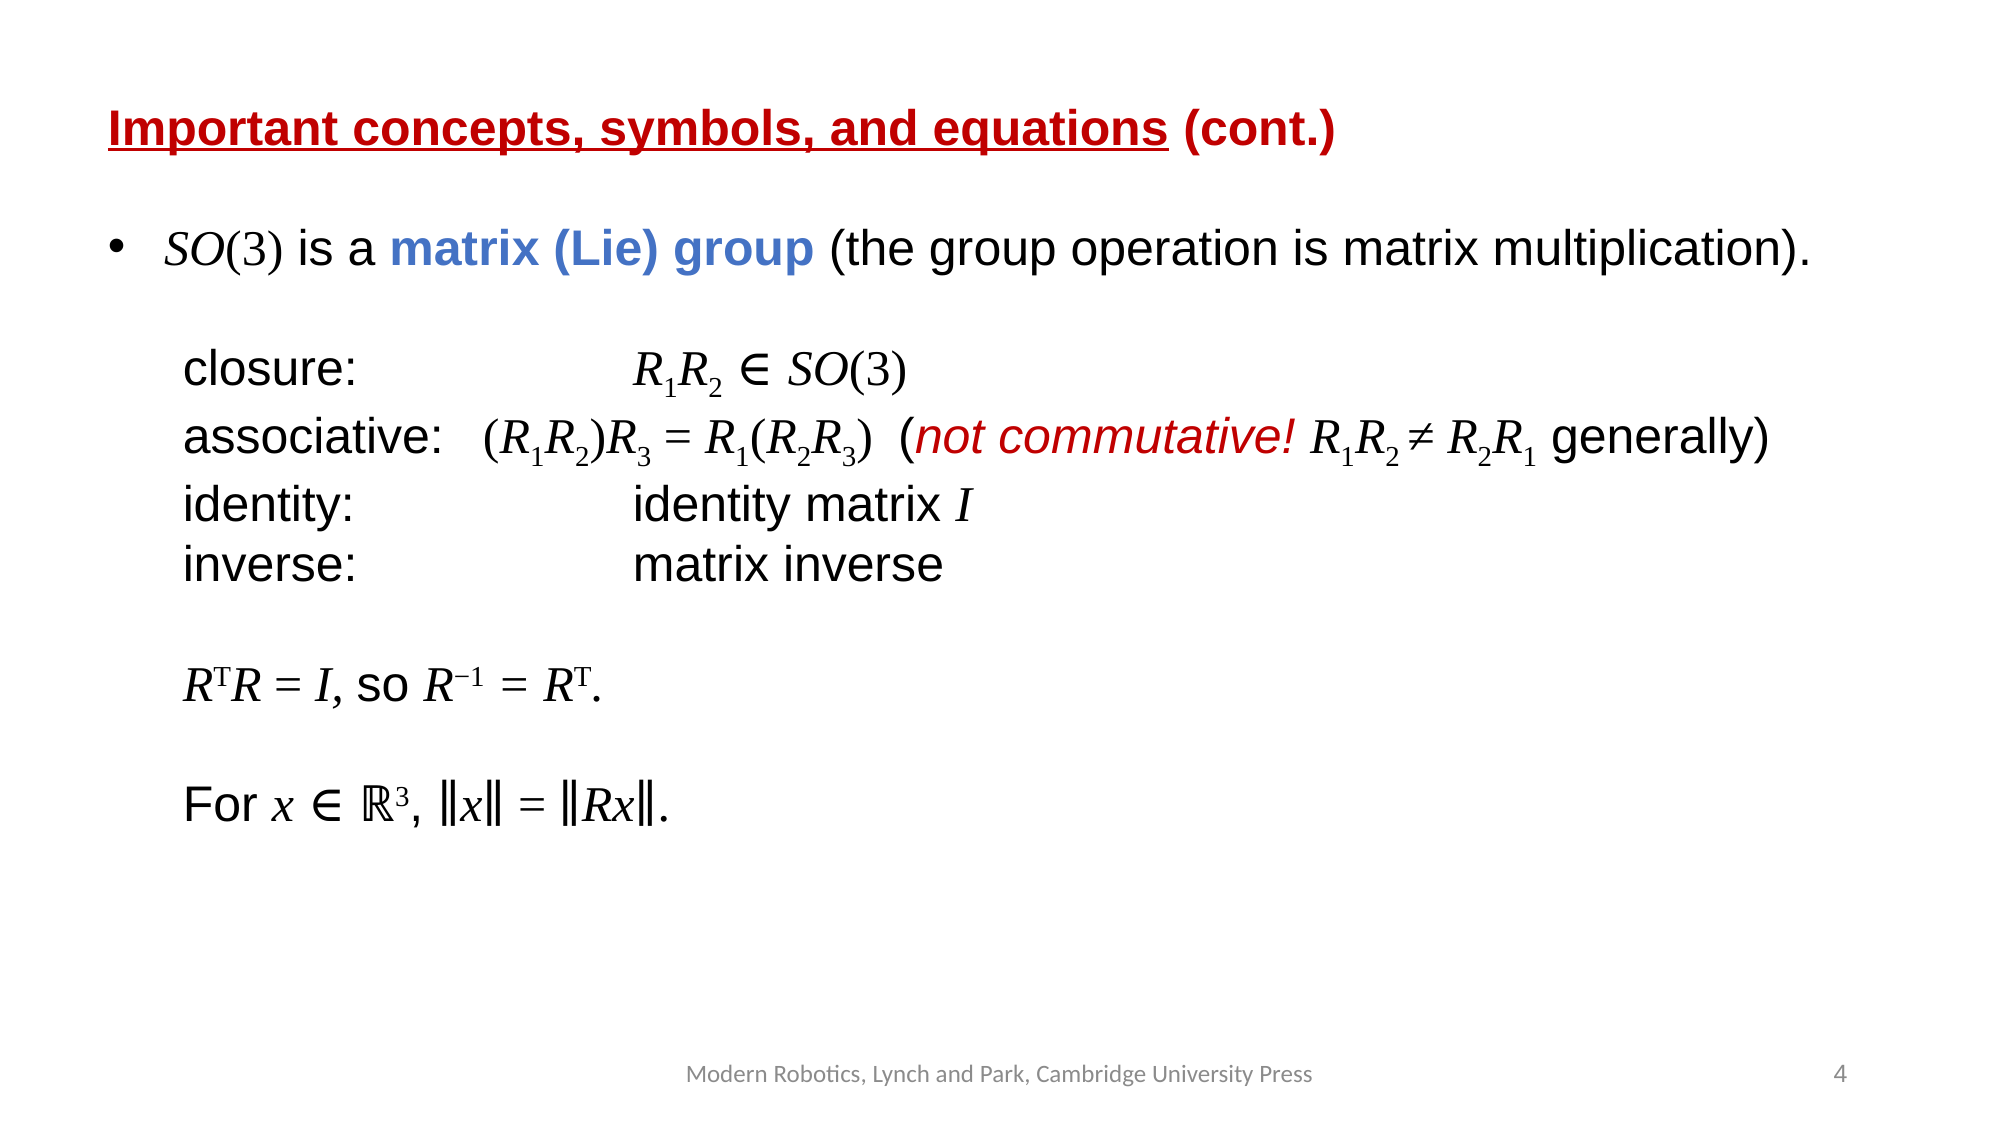

Important concepts, symbols, and equations (cont.)

SO(3) is a matrix (Lie) group (the group operation is matrix multiplication).

closure:  		R1R2 ∈ SO(3)
associative:  	(R1R2)R3 = R1(R2R3)  (not commutative! R1R2 ≠ R2R1 generally)
identity:  		identity matrix I
inverse:  		matrix inverse

RTR = I, so R−1 = RT.

For x ∈ ℝ3, ∥x∥ = ∥Rx∥.

Modern Robotics, Lynch and Park, Cambridge University Press
4